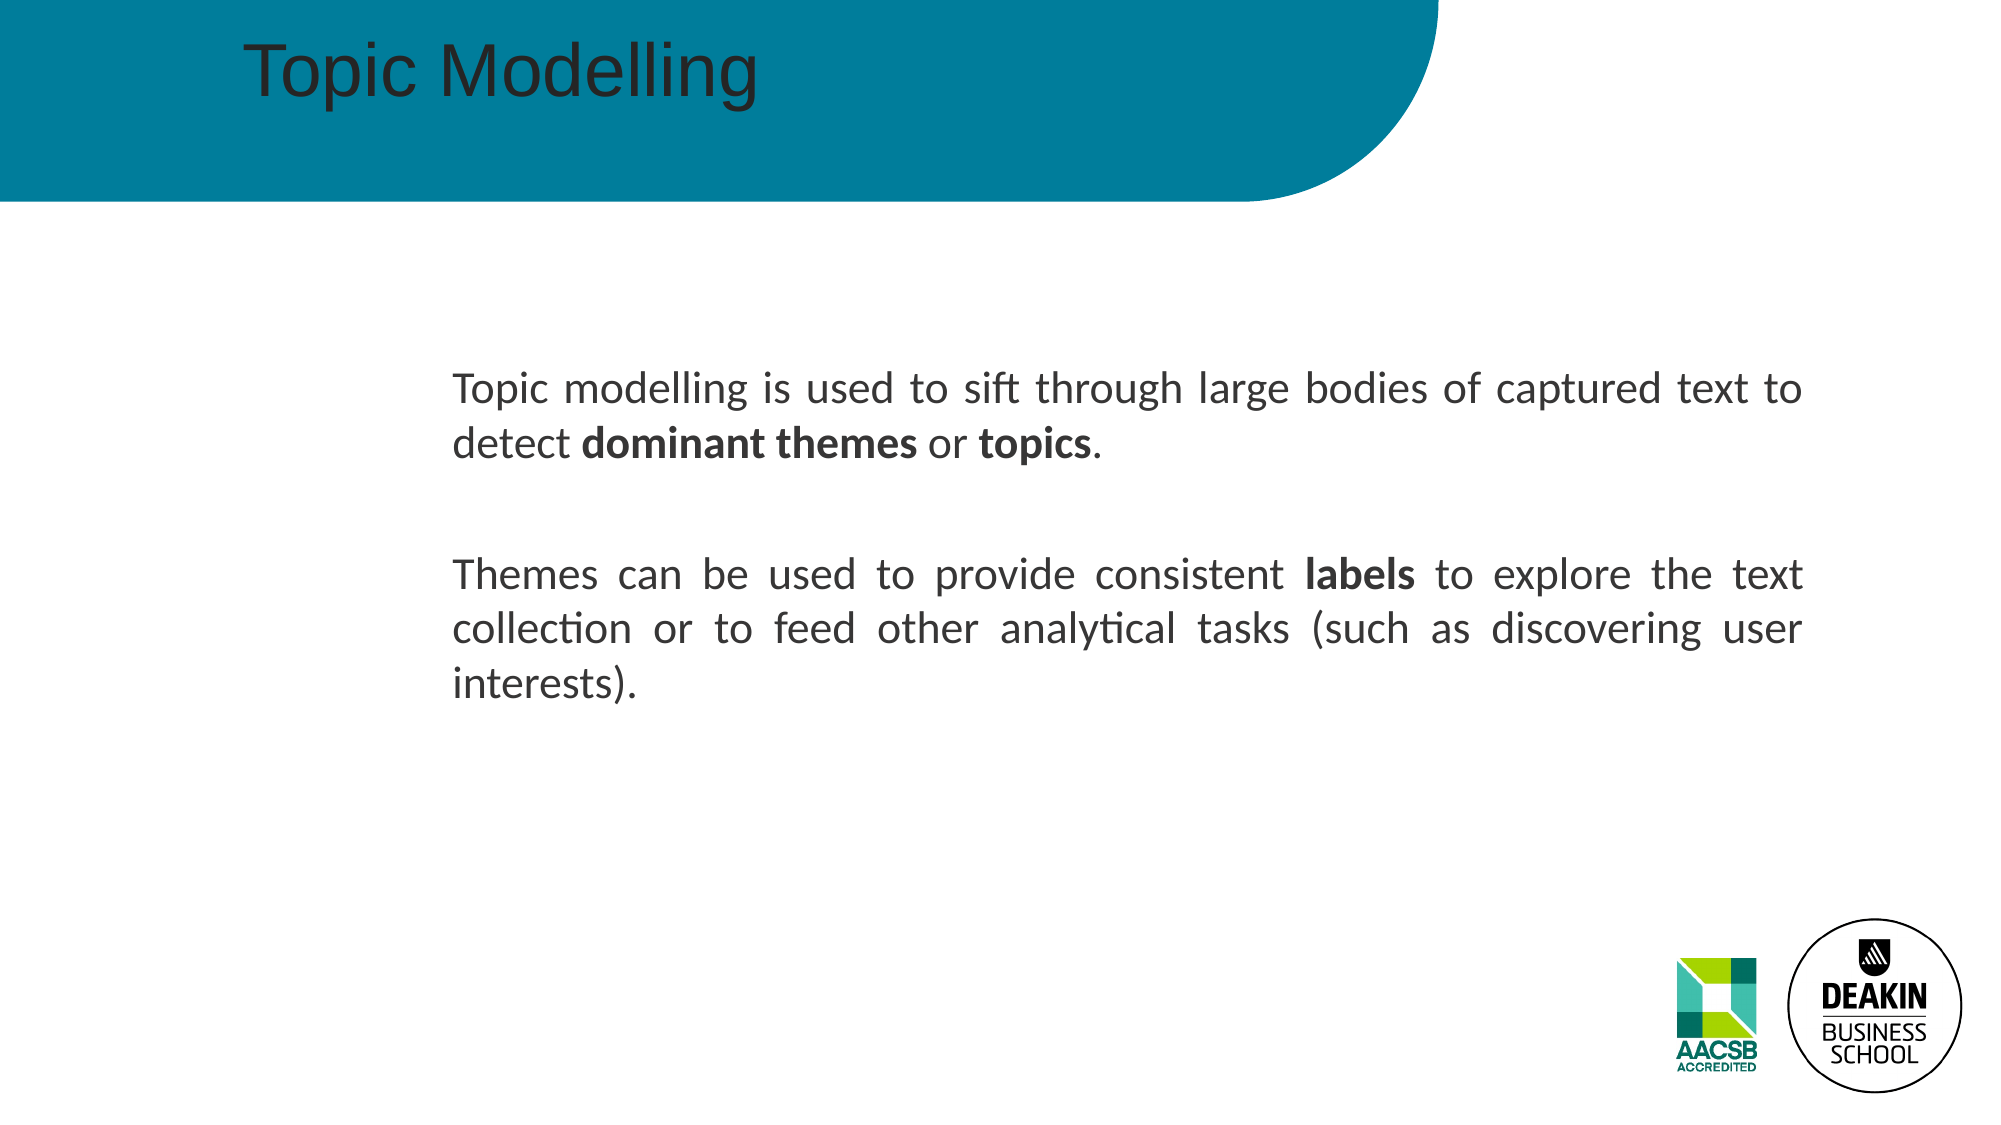

# Topic Modelling
Topic modelling is used to sift through large bodies of captured text to detect dominant themes or topics.

Themes can be used to provide consistent labels to explore the text collection or to feed other analytical tasks (such as discovering user interests).